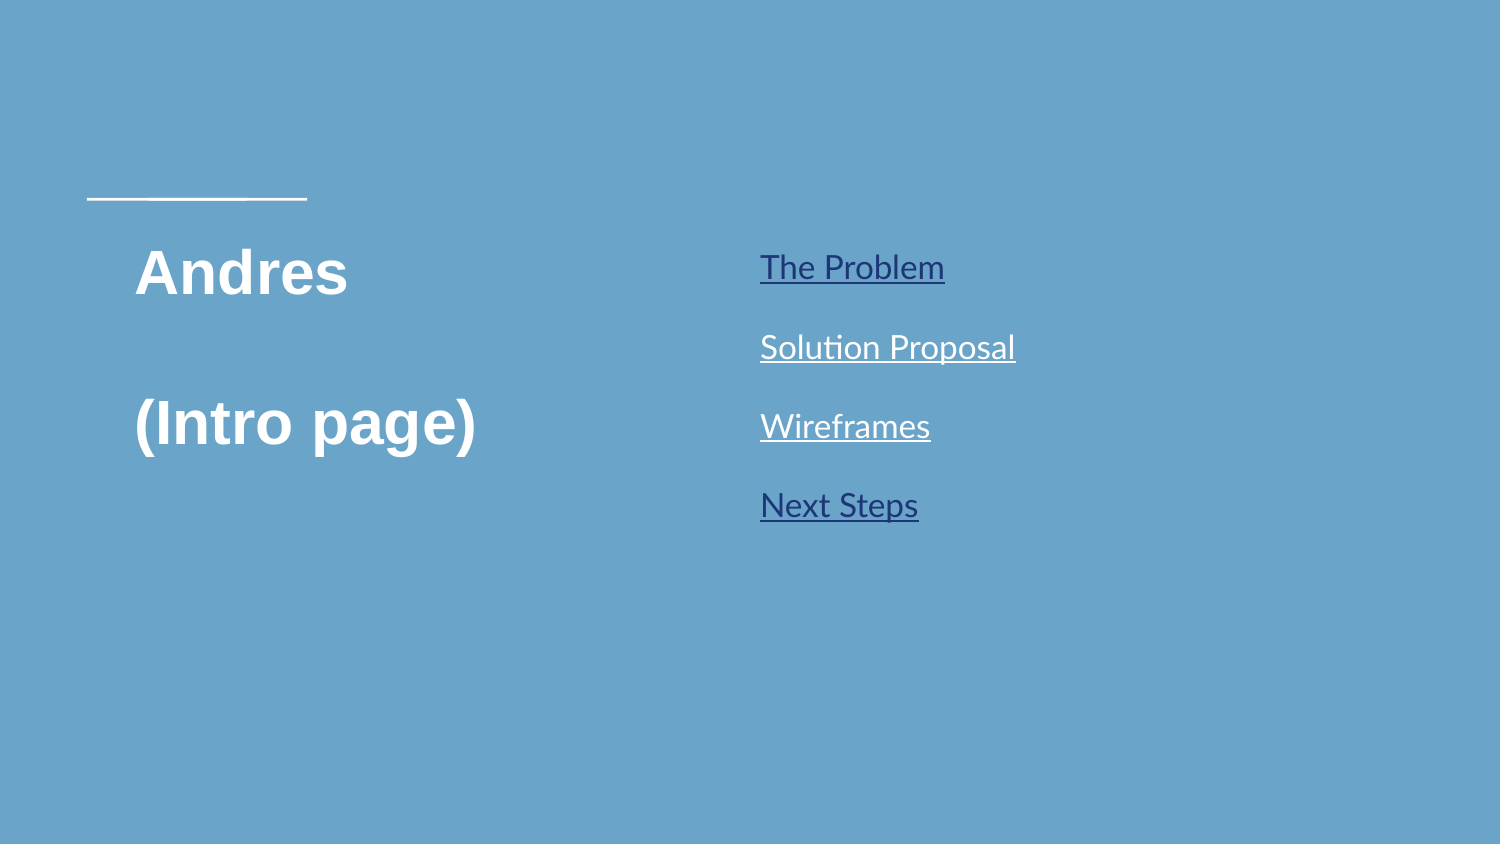

# Andres (Intro page)
The Problem
Solution Proposal
Wireframes
Next Steps